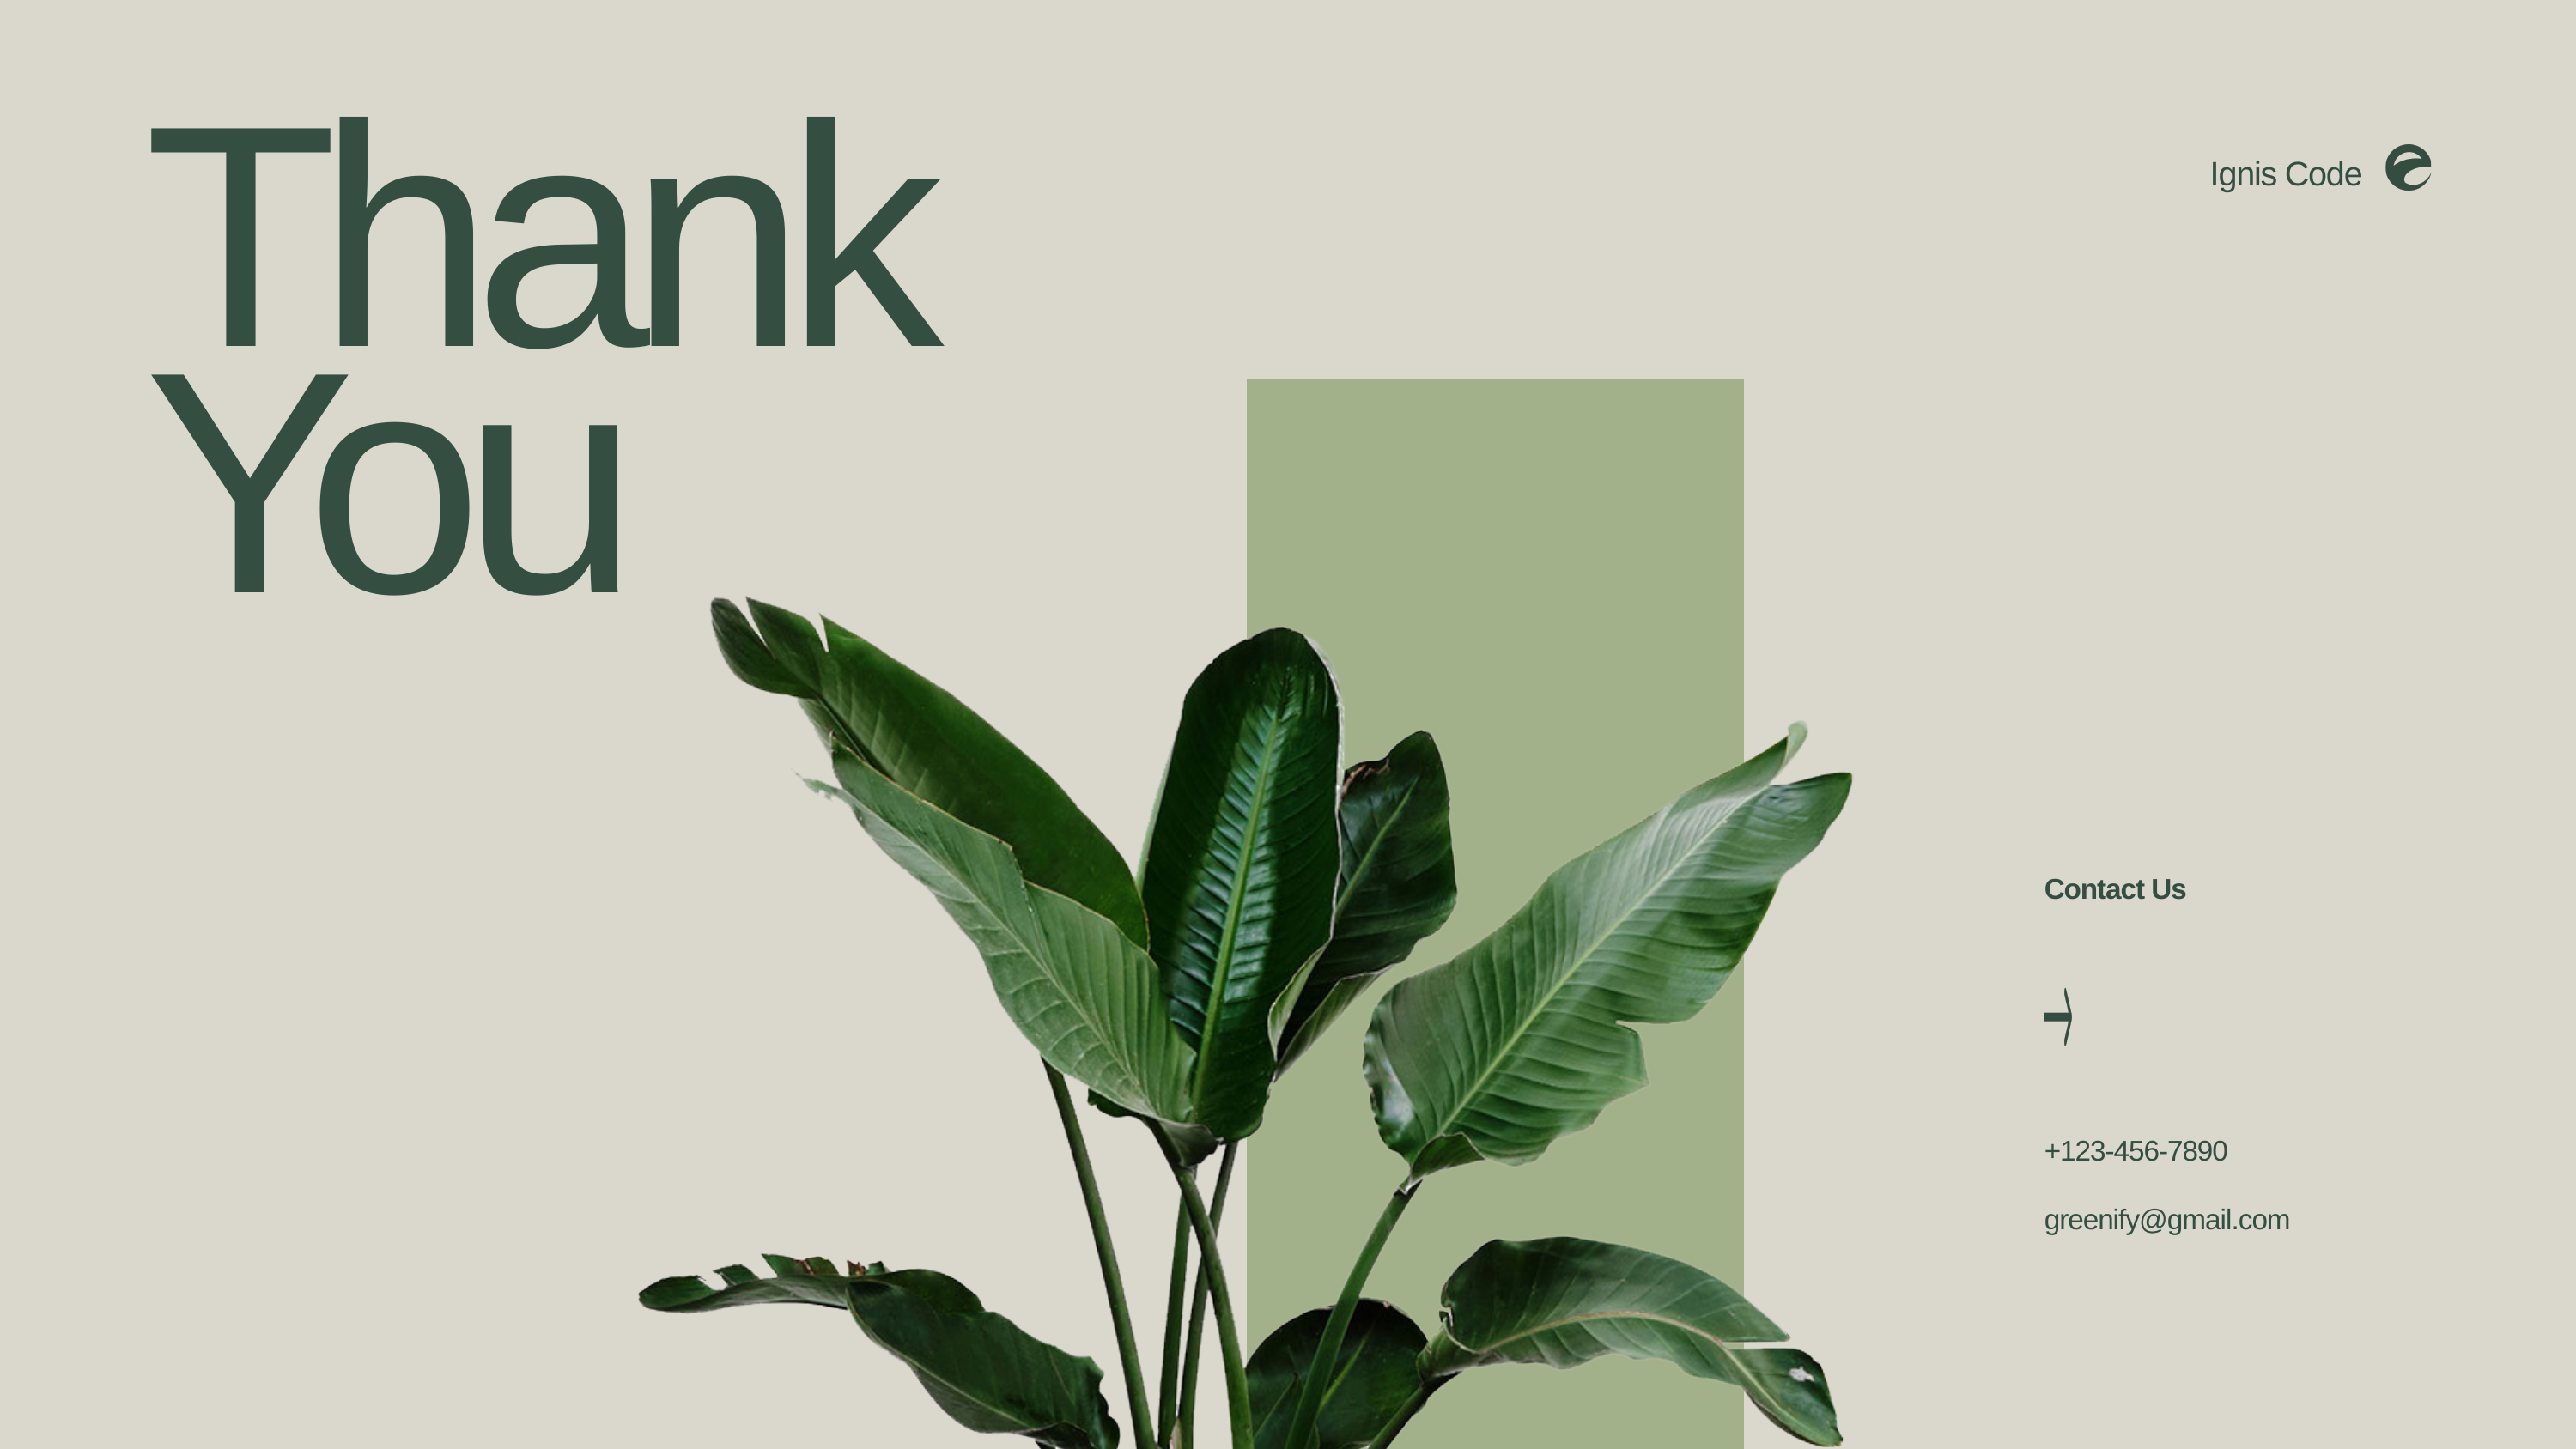

Ignis Code
Thank You

Contact Us

+123-456-7890
greenify@gmail.com